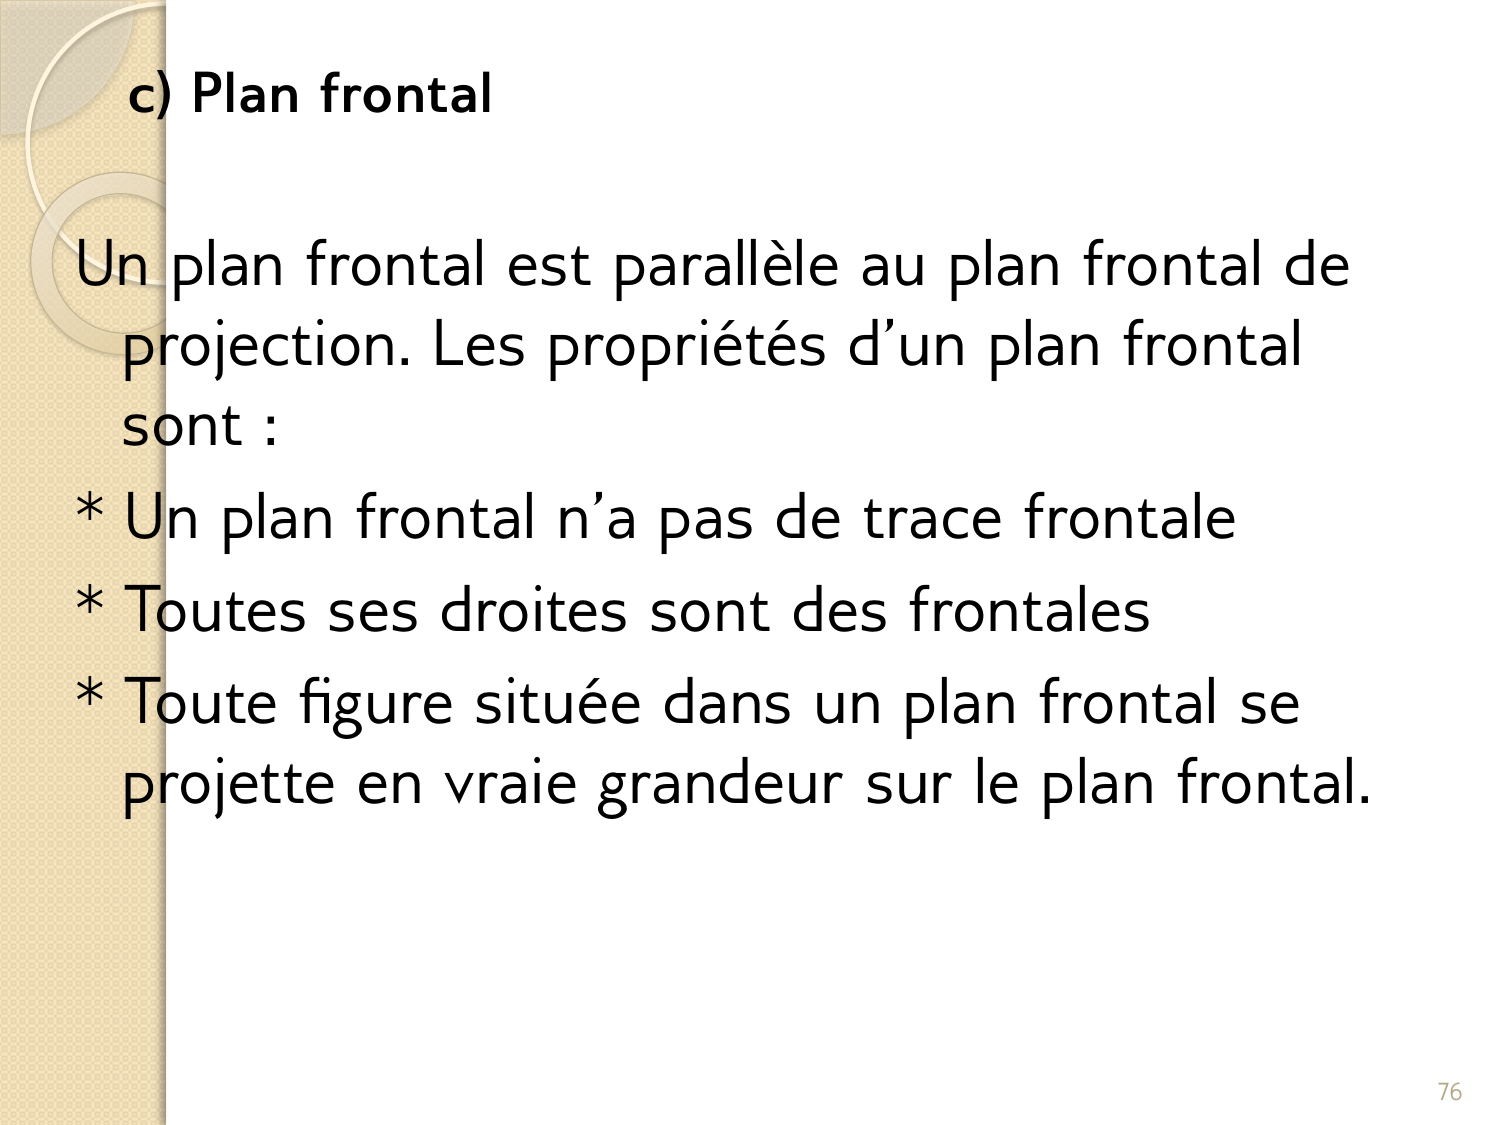

c) Plan frontal

Un plan frontal est parallèle au plan frontal de projection. Les propriétés d’un plan frontal sont :
* Un plan frontal n’a pas de trace frontale
* Toutes ses droites sont des frontales
* Toute figure située dans un plan frontal se projette en vraie grandeur sur le plan frontal.

76